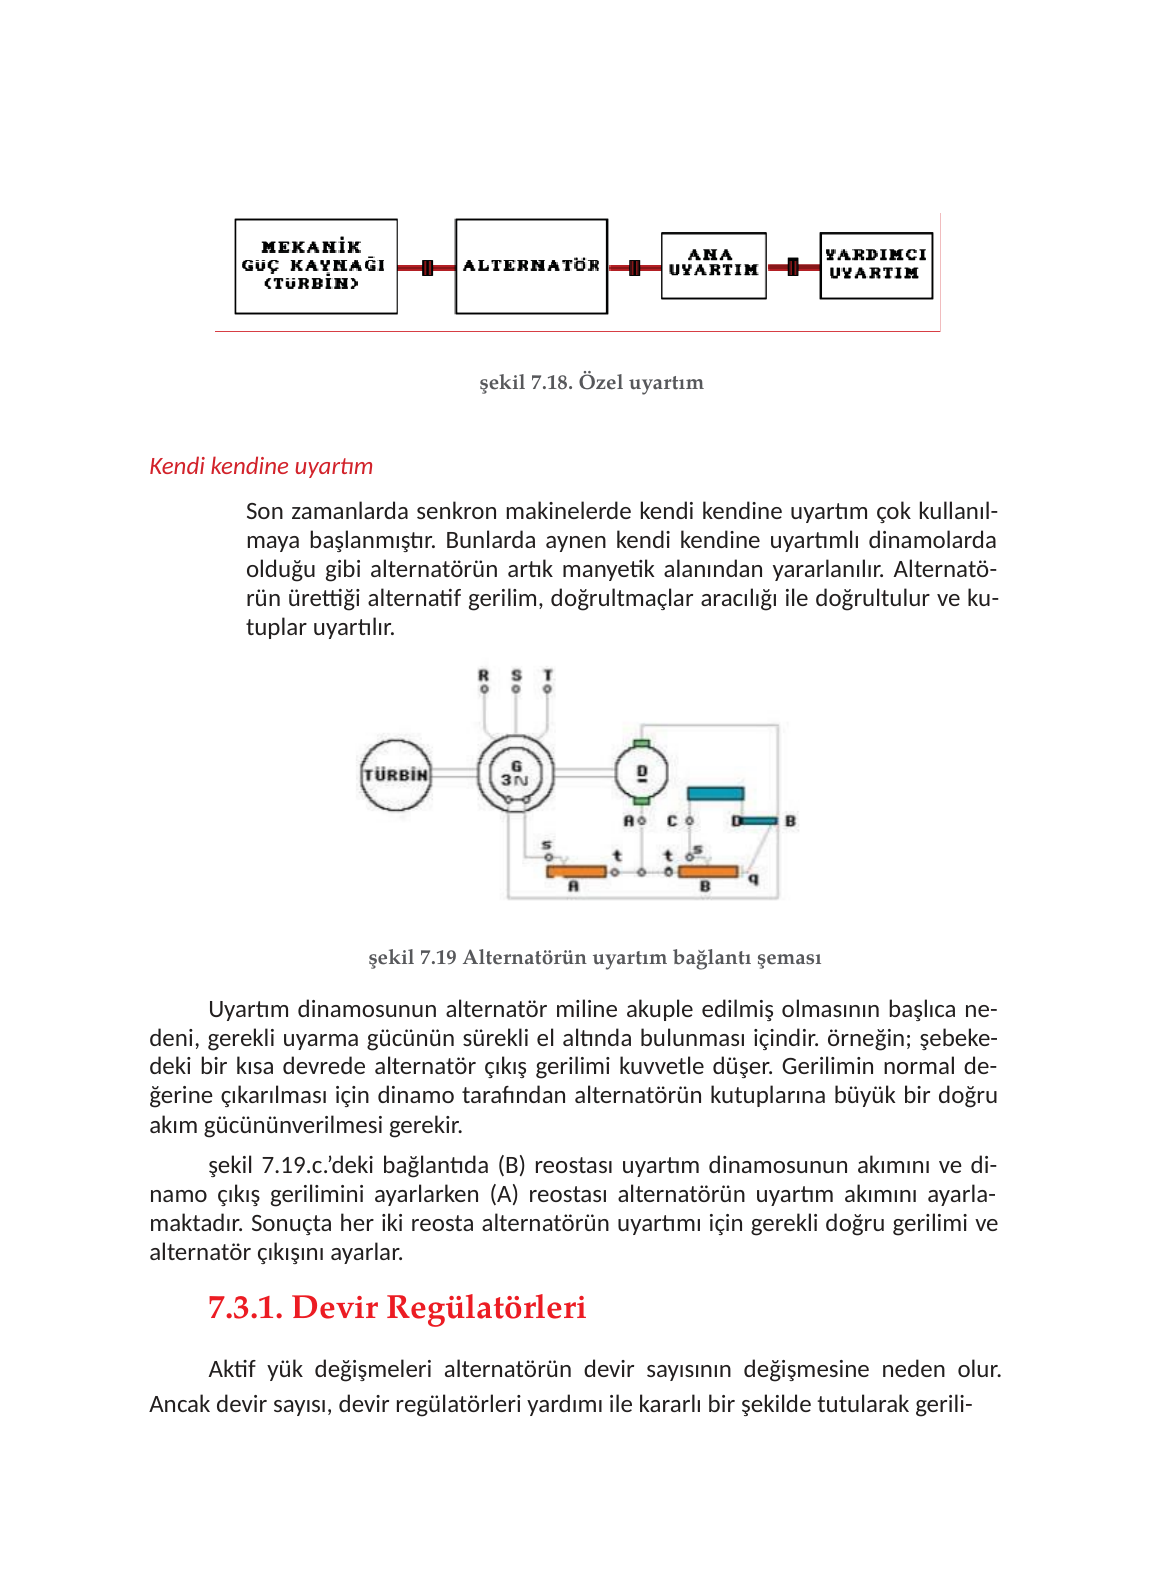

şekil 7.18. Özel uyartım

Kendi kendine uyartım
Son zamanlarda senkron makinelerde kendi kendine uyartım çok kullanıl-  maya başlanmıştır. Bunlarda aynen kendi kendine uyartımlı dinamolarda  olduğu gibi alternatörün artık manyetik alanından yararlanılır. Alternatö-  rün ürettiği alternatif gerilim, doğrultmaçlar aracılığı ile doğrultulur ve ku-  tuplar uyartılır.

şekil 7.19 Alternatörün uyartım bağlantı şeması

Uyartım dinamosunun alternatör miline akuple edilmiş olmasının başlıca ne-  deni, gerekli uyarma gücünün sürekli el altında bulunması içindir. örneğin; şebeke-  deki bir kısa devrede alternatör çıkış gerilimi kuvvetle düşer. Gerilimin normal de-  ğerine çıkarılması için dinamo tarafından alternatörün kutuplarına büyük bir doğru  akım gücününverilmesi gerekir.
şekil 7.19.c.’deki bağlantıda (B) reostası uyartım dinamosunun akımını ve di-  namo çıkış gerilimini ayarlarken (A) reostası alternatörün uyartım akımını ayarla-  maktadır. Sonuçta her iki reosta alternatörün uyartımı için gerekli doğru gerilimi ve  alternatör çıkışını ayarlar.
7.3.1. Devir Regülatörleri
Aktif  yük  değişmeleri  alternatörün  devir  sayısının  değişmesine  neden  olur.
Ancak devir sayısı, devir regülatörleri yardımı ile kararlı bir şekilde tutularak gerili-